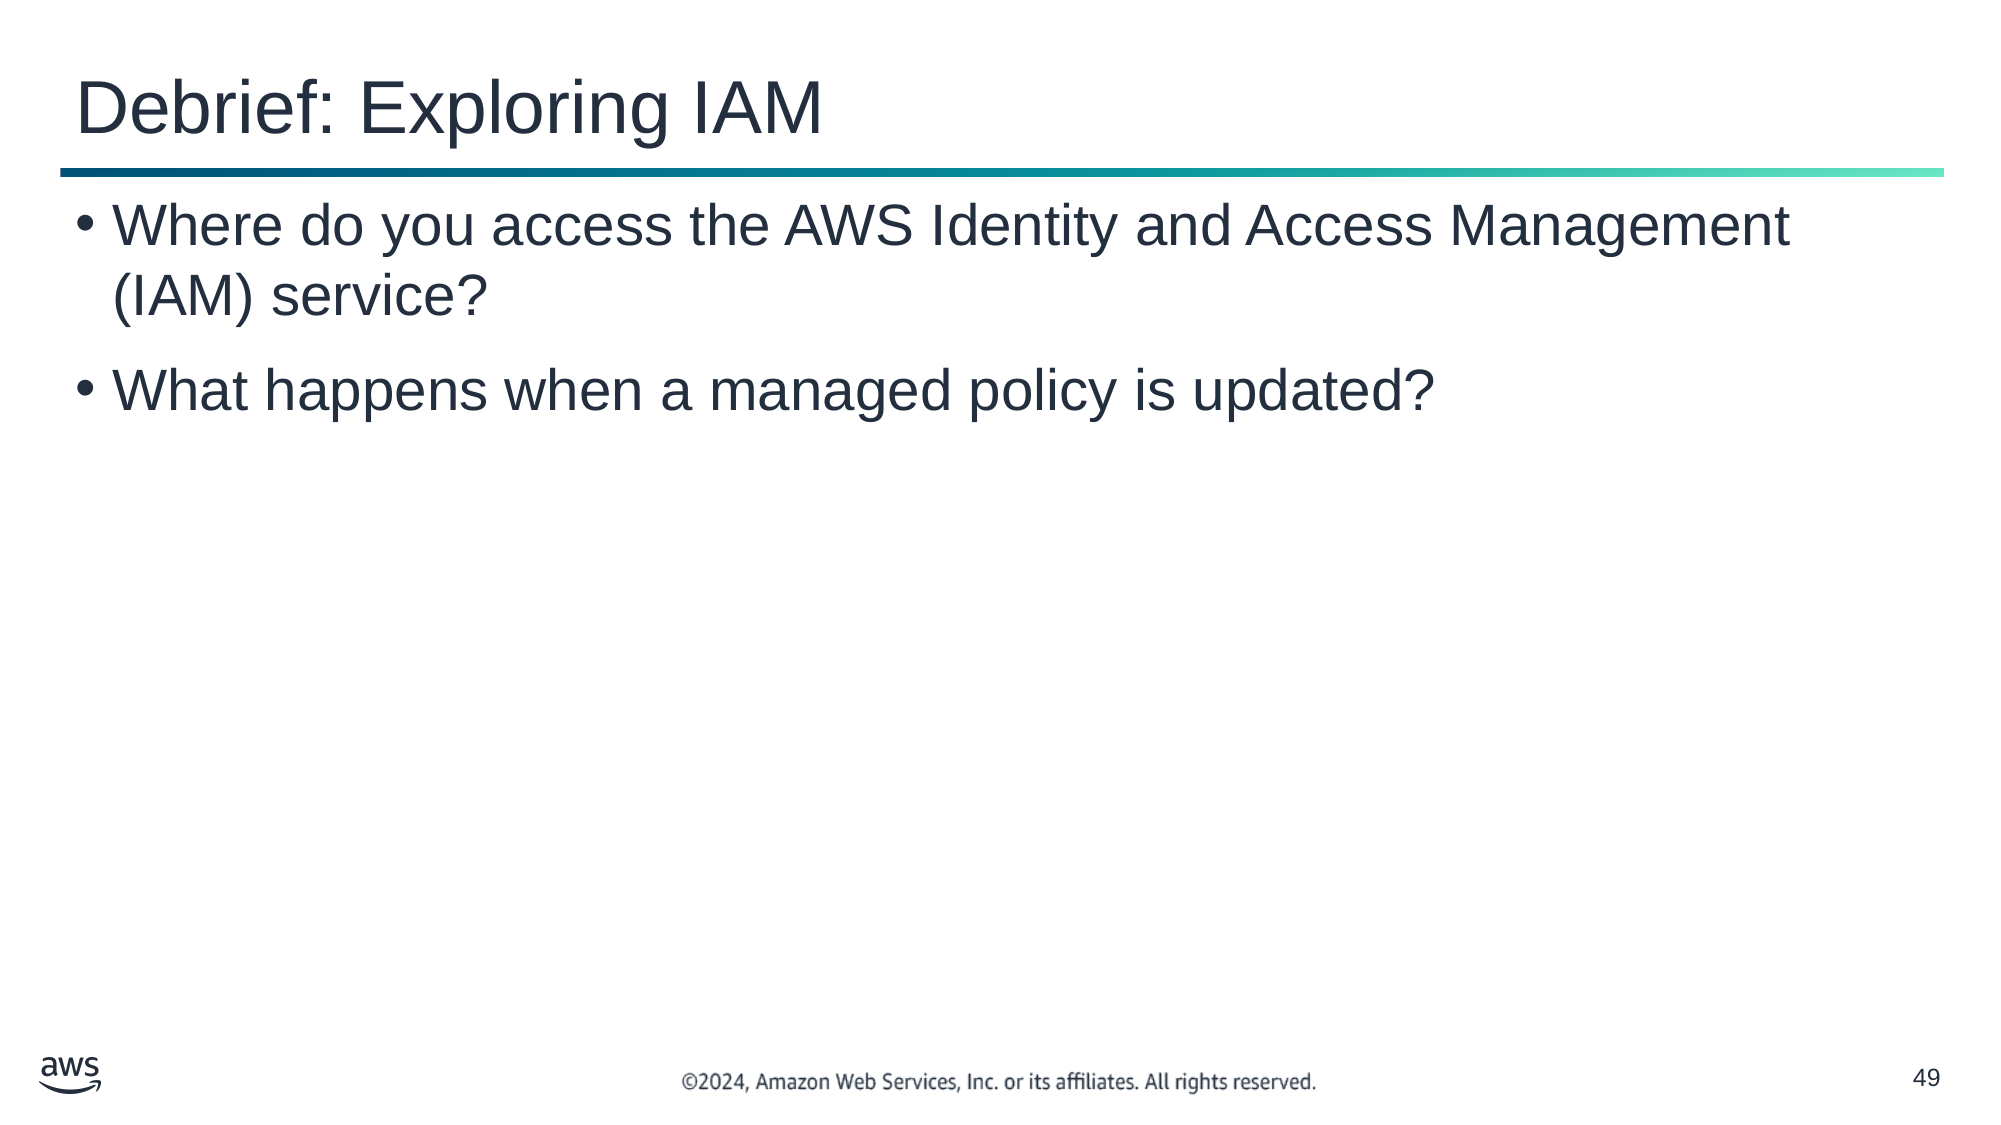

# Debrief: Exploring IAM
Where do you access the AWS Identity and Access Management (IAM) service?
What happens when a managed policy is updated?
49